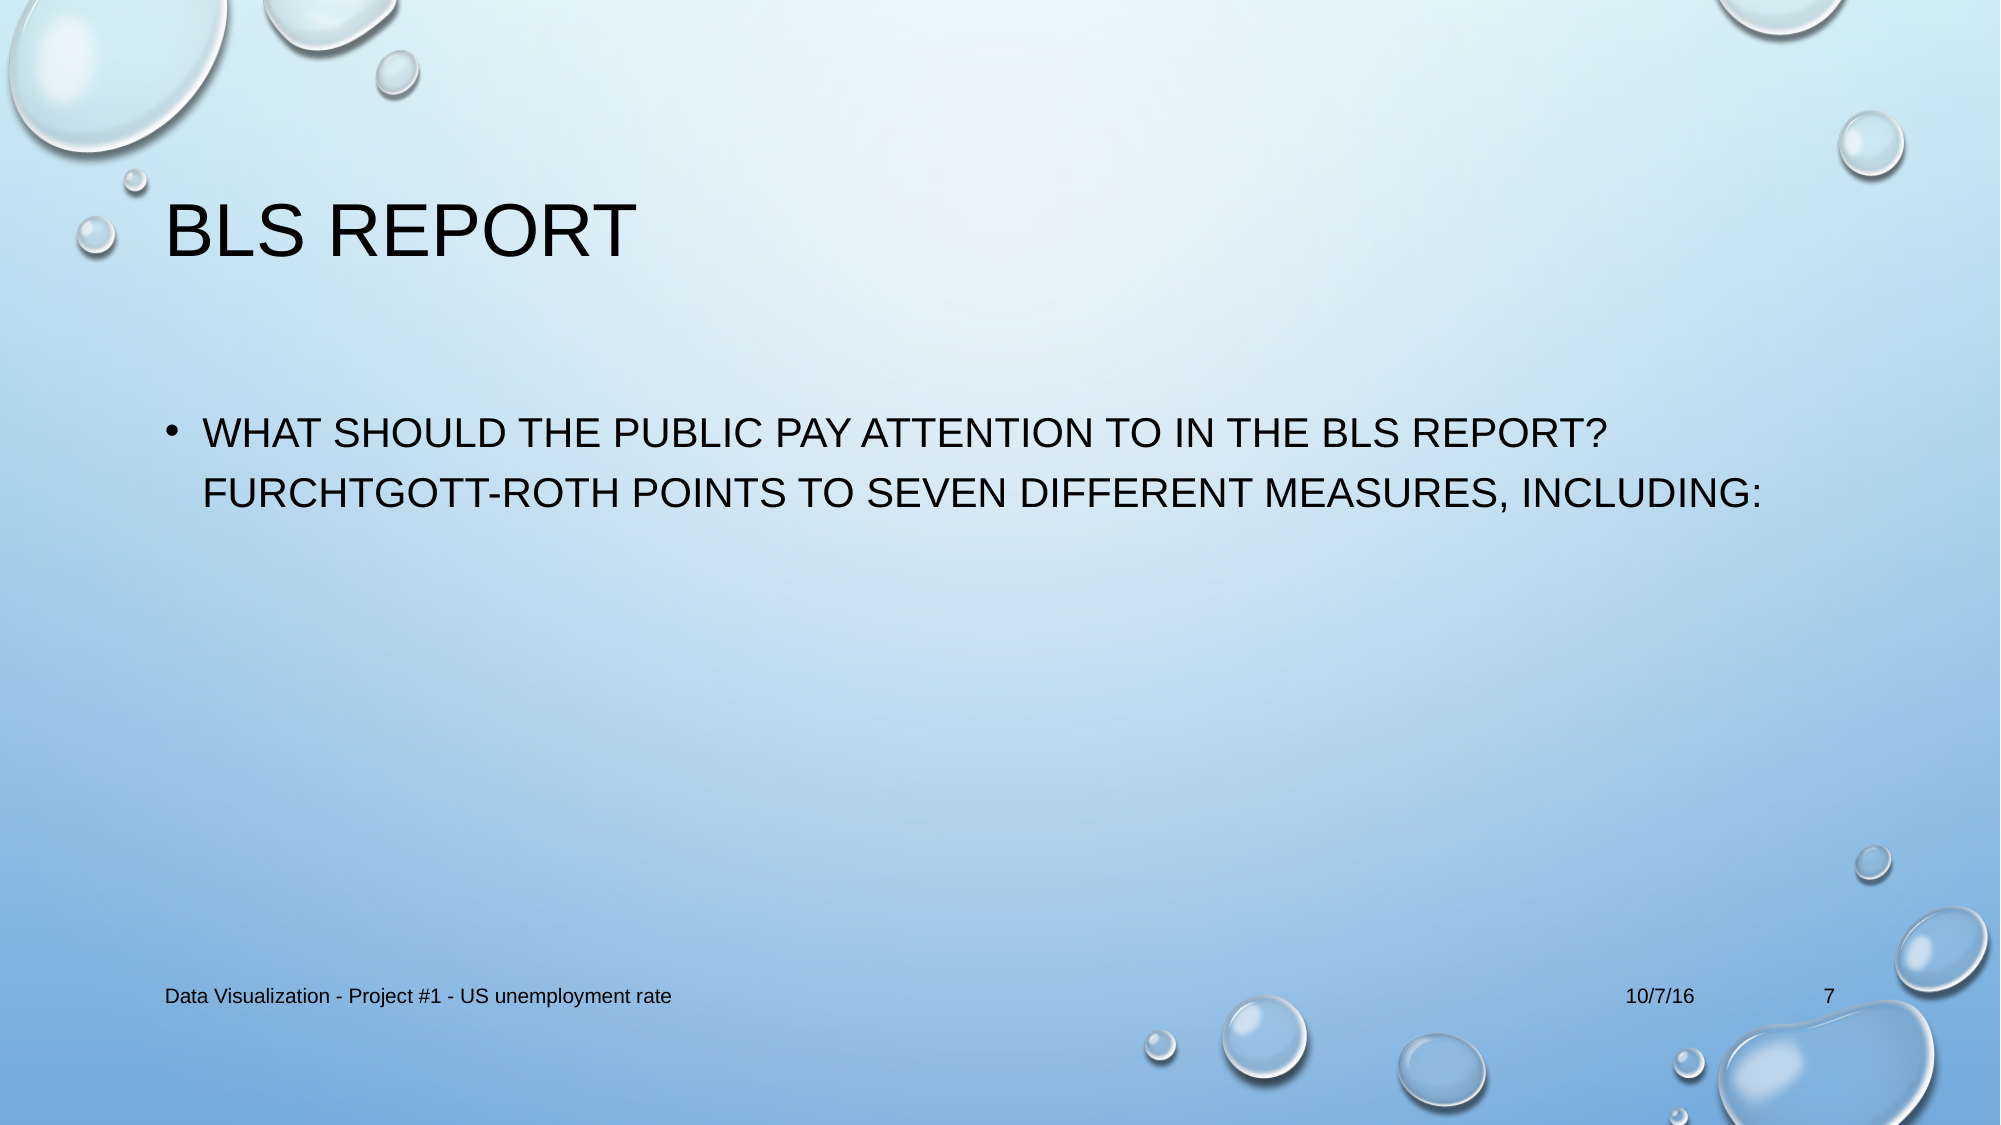

# BLS report
What should the public pay attention to in the BLS report? Furchtgott-Roth points to seven different measures, including:
Data Visualization - Project #1 - US unemployment rate
10/7/16
7